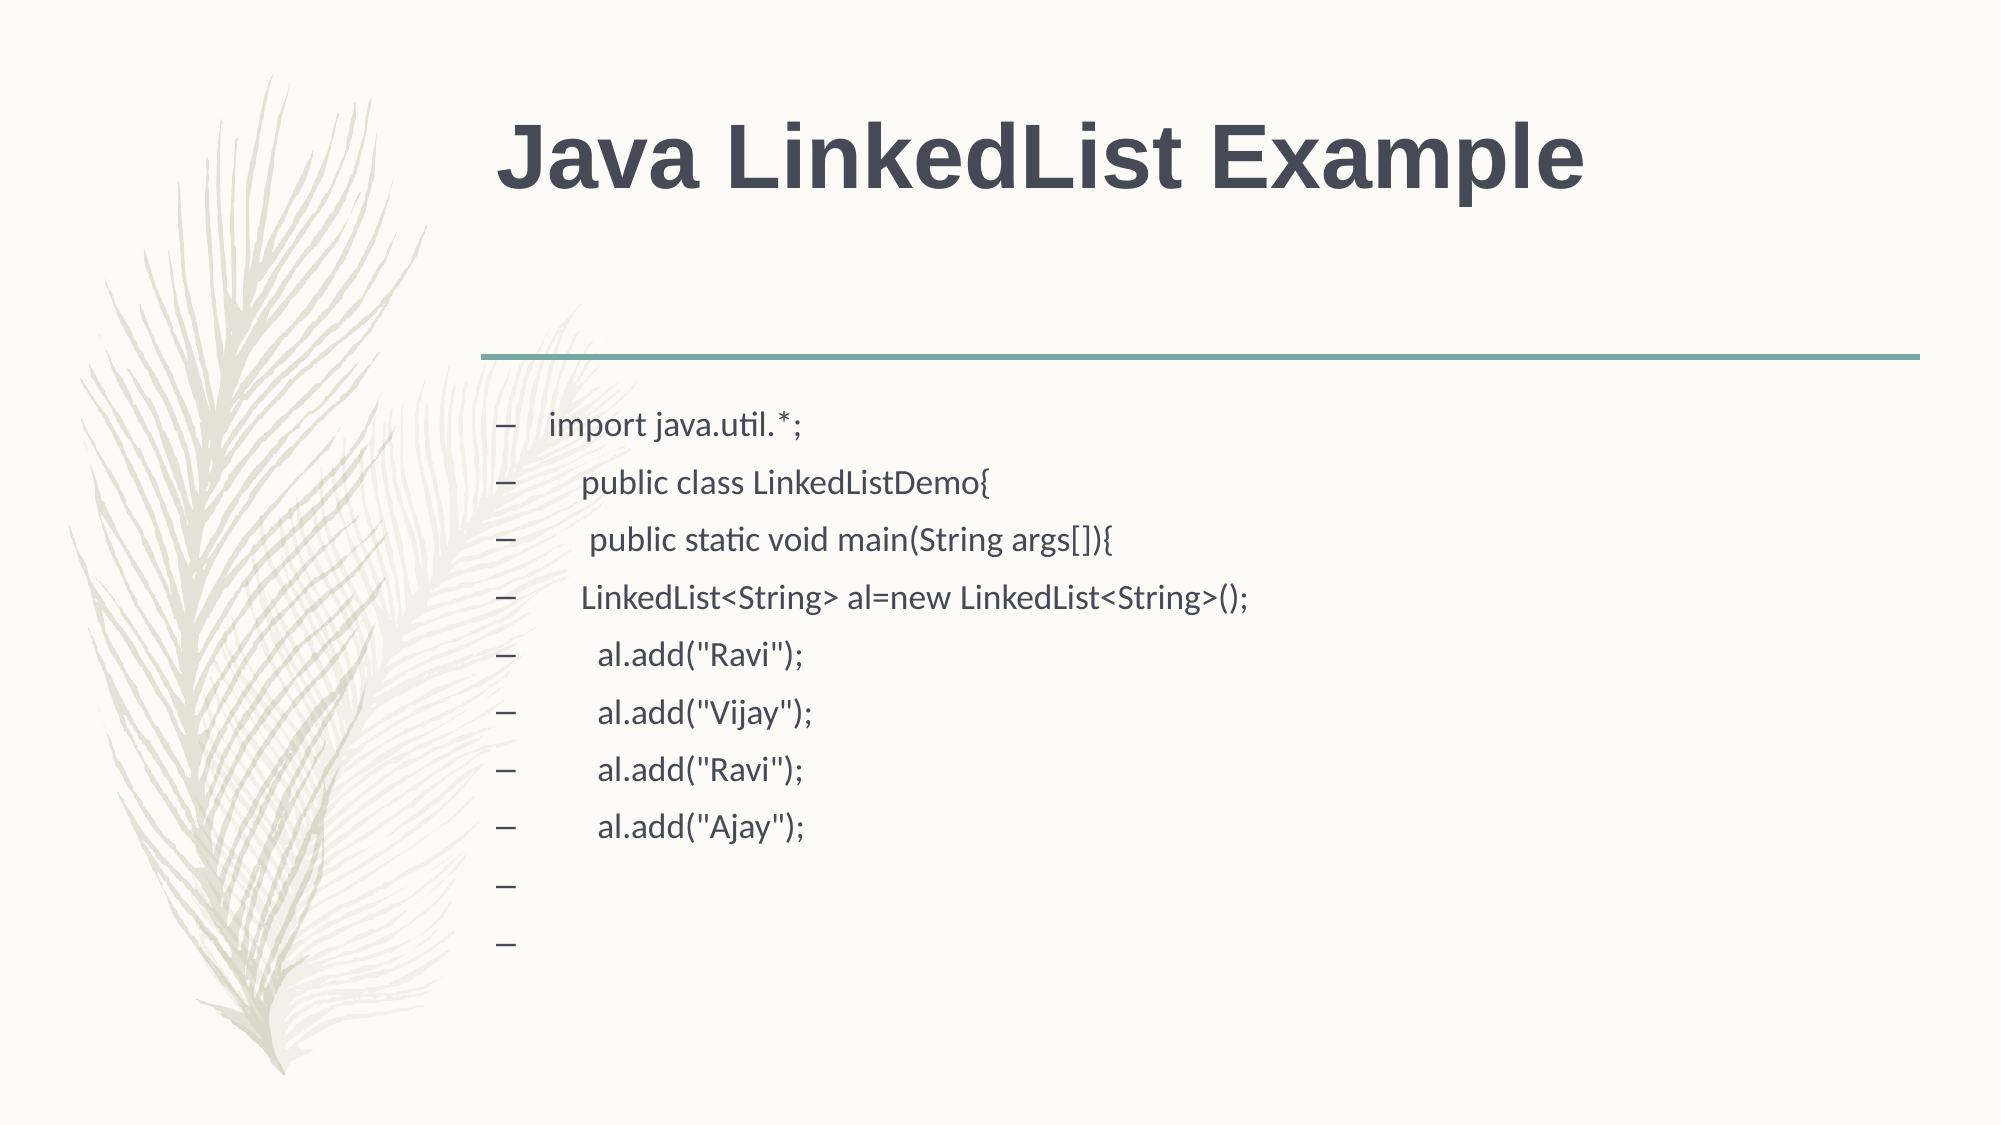

# Java LinkedList Example
import java.util.*;
public class LinkedListDemo{
public static void main(String args[]){
LinkedList<String> al=new LinkedList<String>();
al.add("Ravi");
al.add("Vijay");
al.add("Ravi");
al.add("Ajay");
–
–